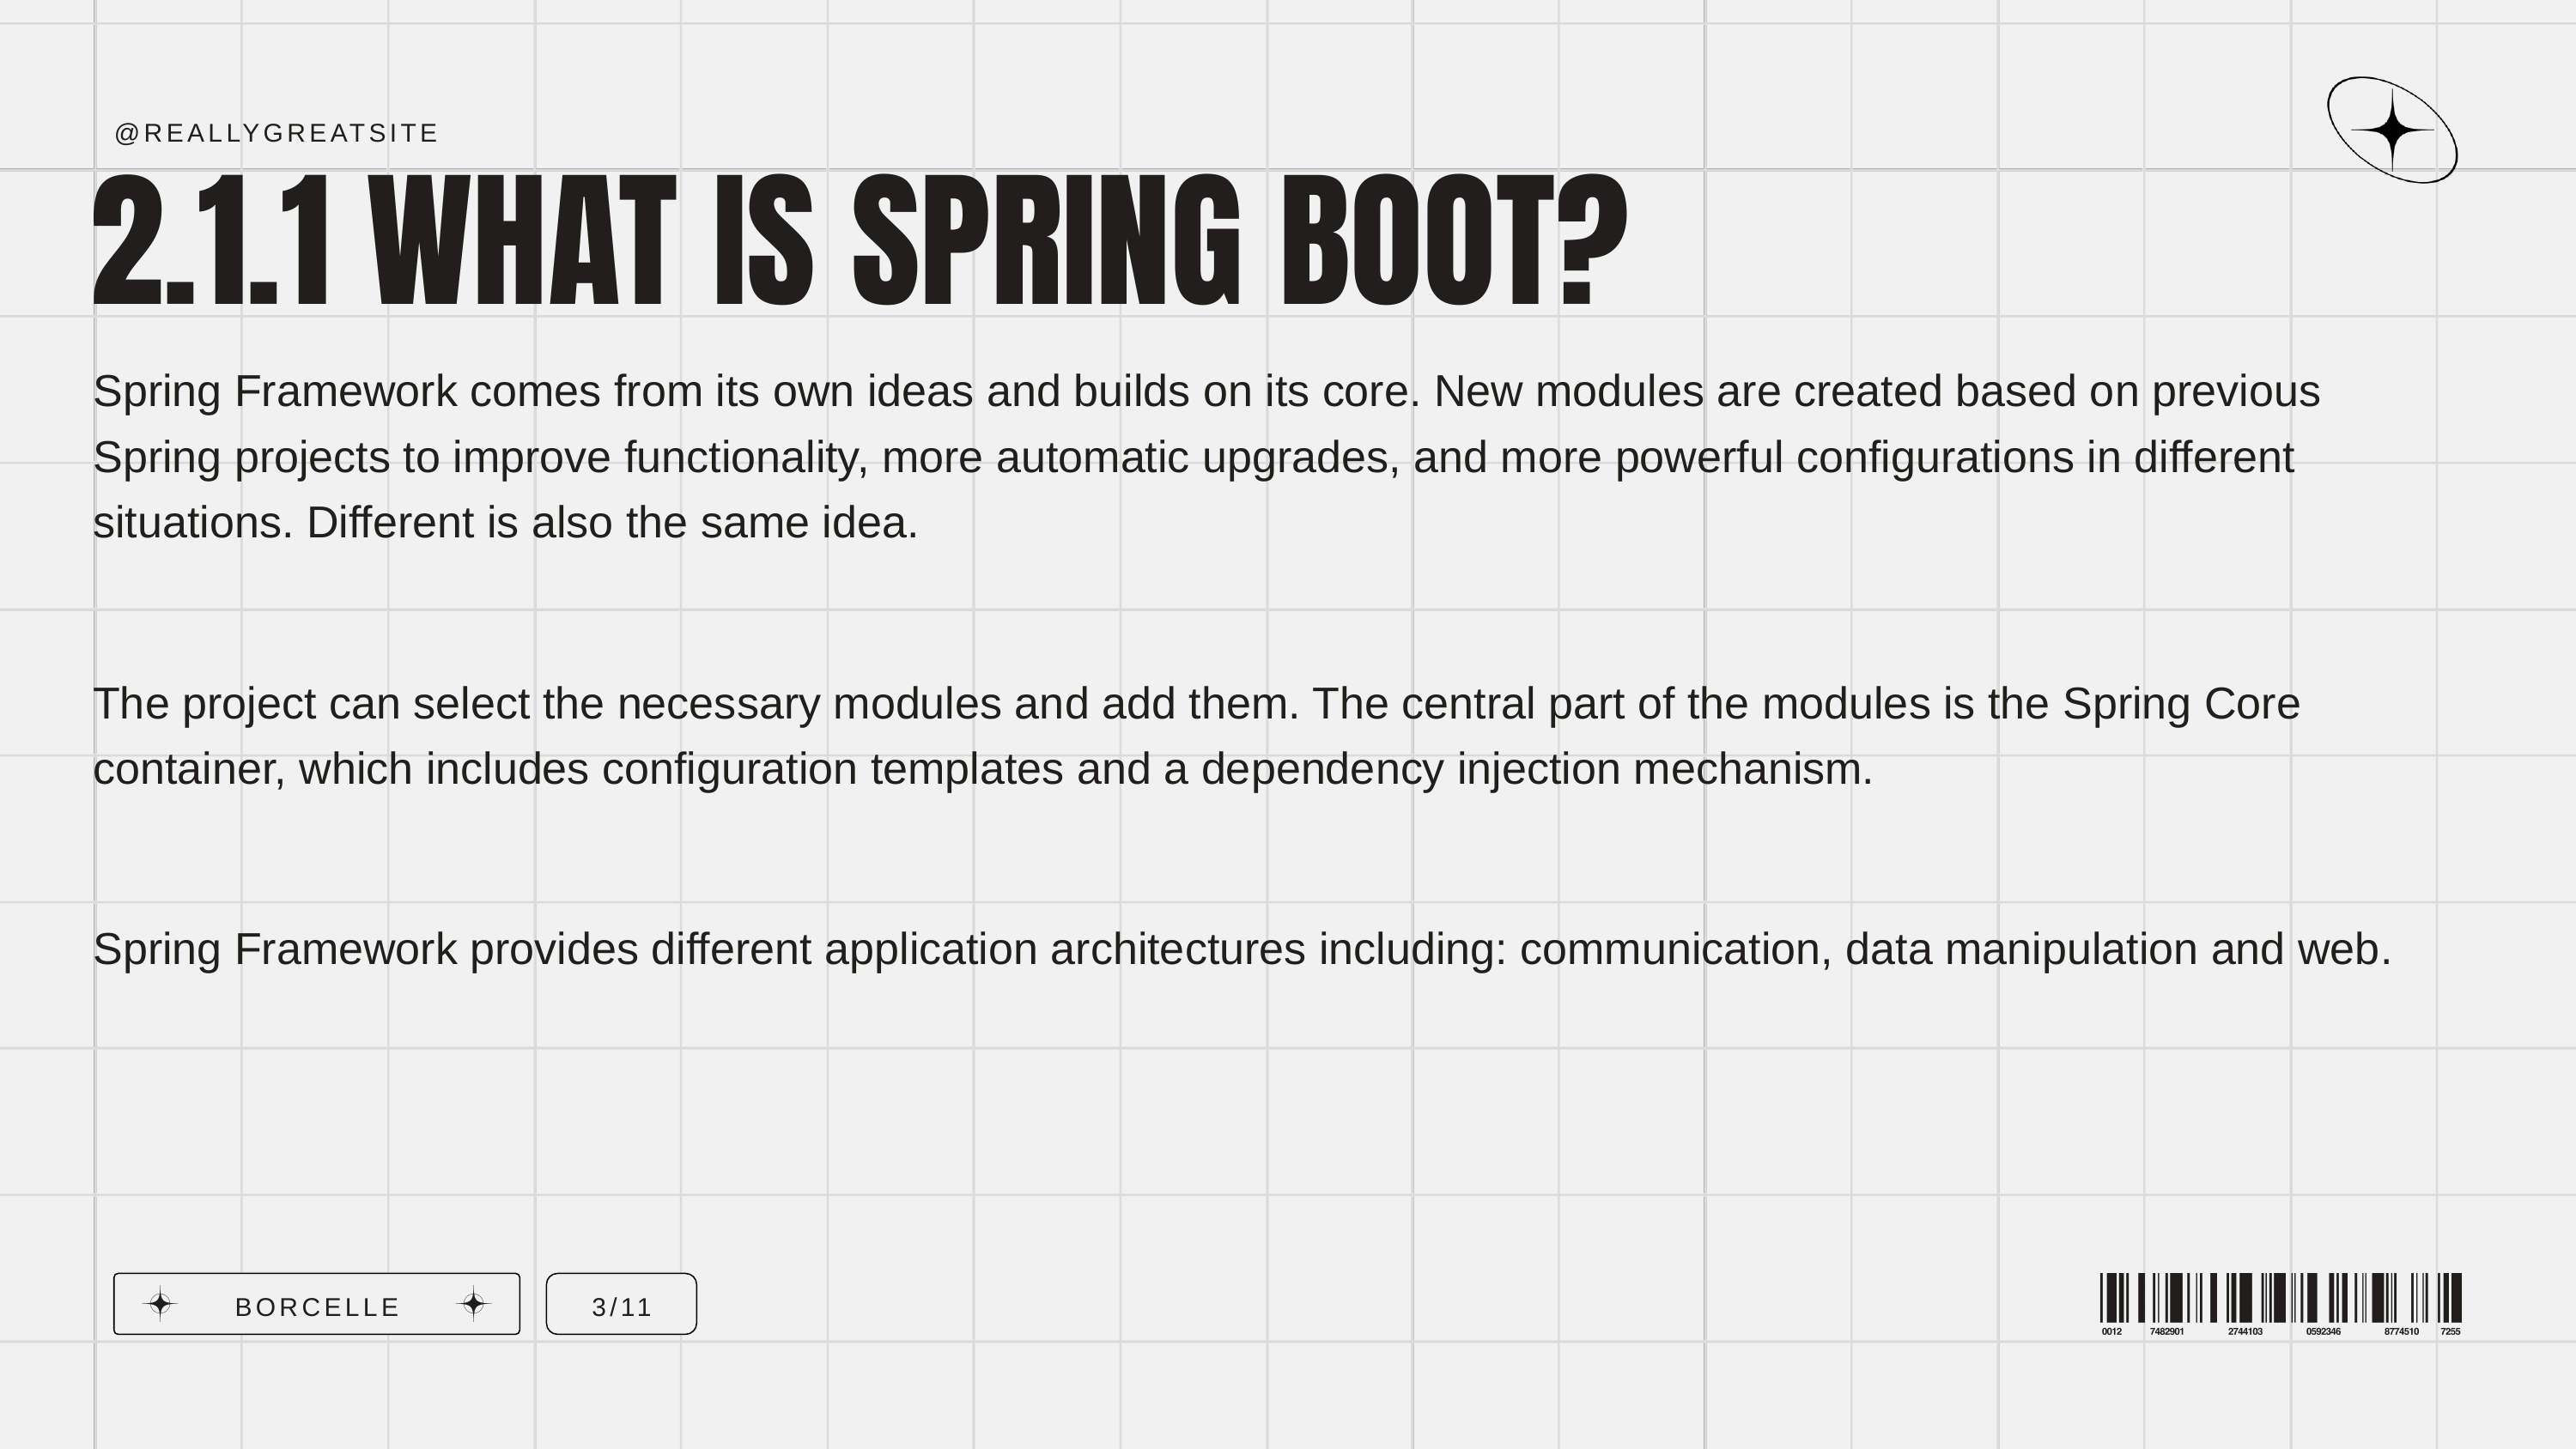

@REALLYGREATSITE
2.1.1 WHAT IS SPRING BOOT?
Spring Framework comes from its own ideas and builds on its core. New modules are created based on previous Spring projects to improve functionality, more automatic upgrades, and more powerful configurations in different situations. Different is also the same idea.
The project can select the necessary modules and add them. The central part of the modules is the Spring Core container, which includes configuration templates and a dependency injection mechanism.
Spring Framework provides different application architectures including: communication, data manipulation and web.

BORCELLE

3/11